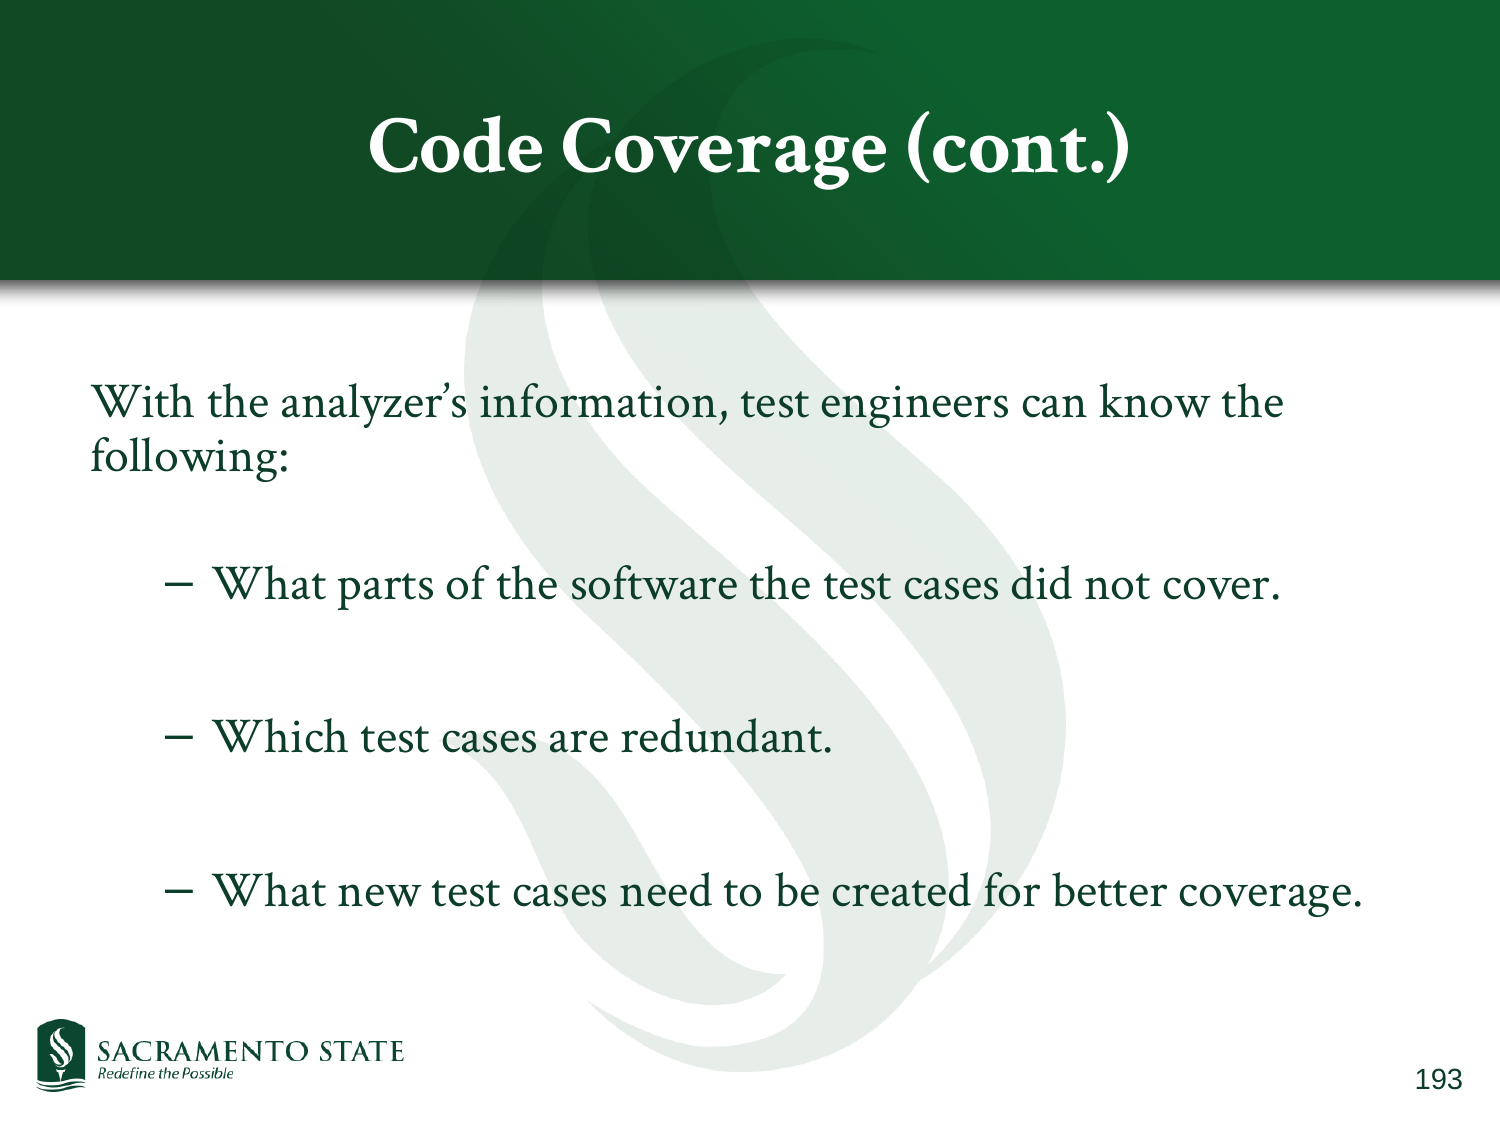

# Code Coverage (cont.)
With the analyzer’s information, test engineers can know the following:

What parts of the software the test cases did not cover.

Which test cases are redundant.

What new test cases need to be created for better coverage.
193